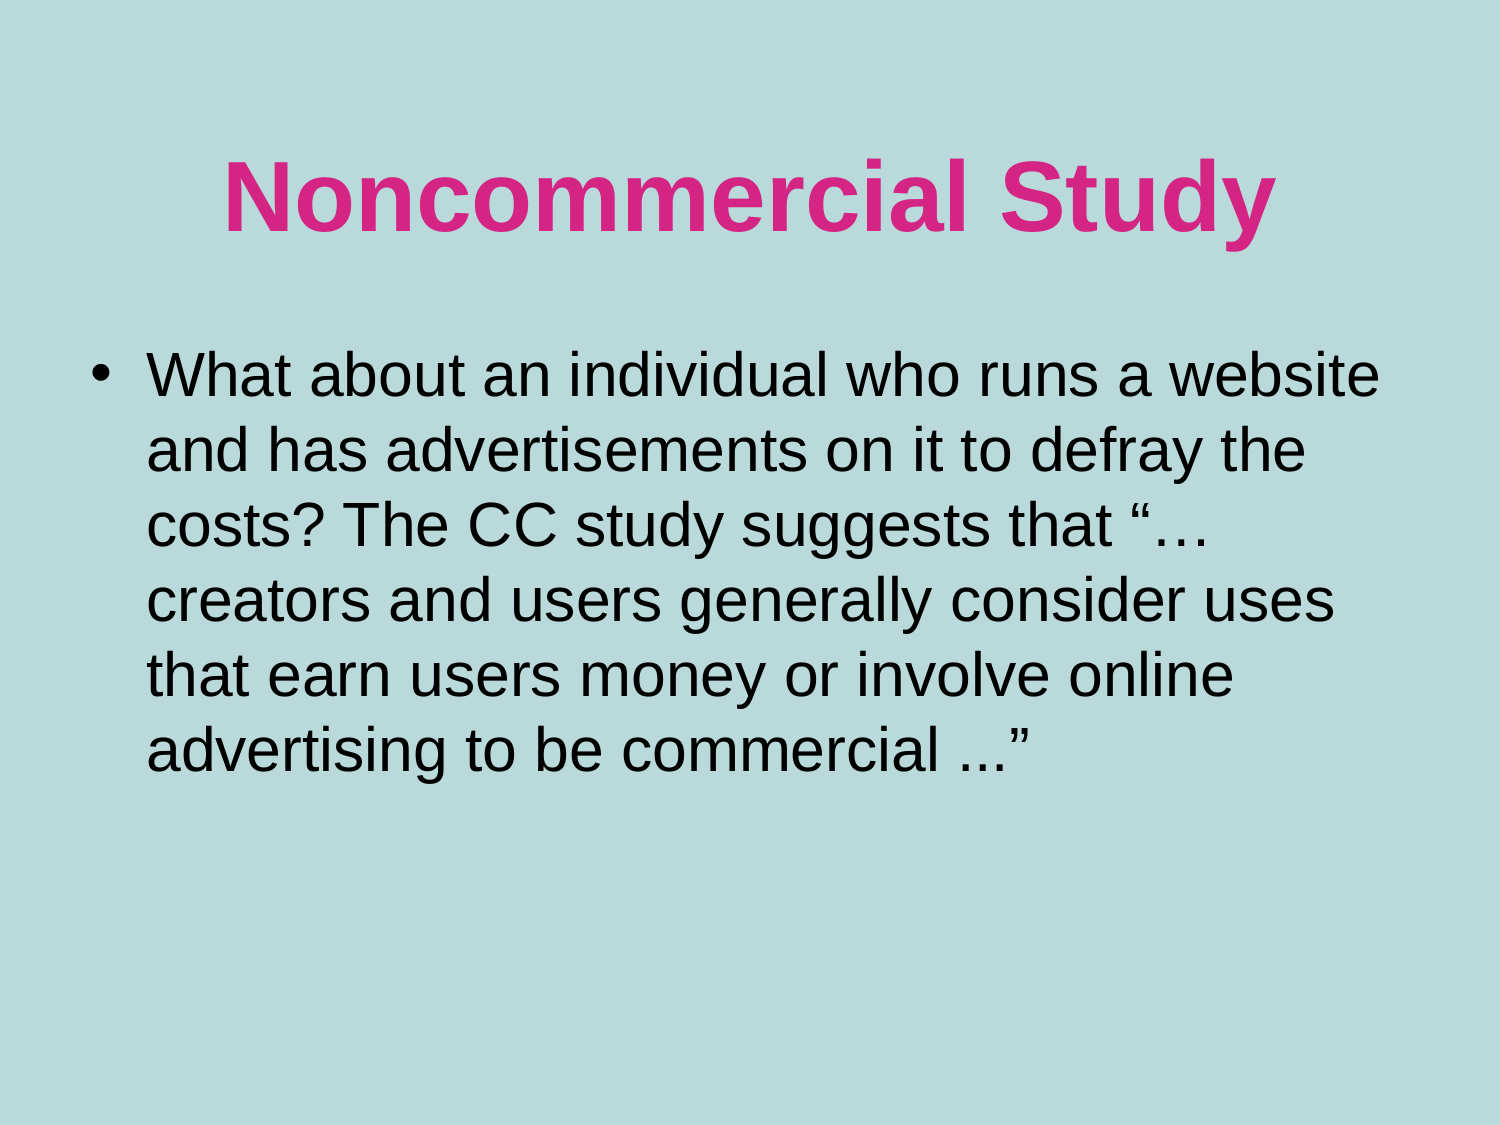

# Noncommercial Study
What about an individual who runs a website and has advertisements on it to defray the costs? The CC study suggests that “… creators and users generally consider uses that earn users money or involve online advertising to be commercial ...”